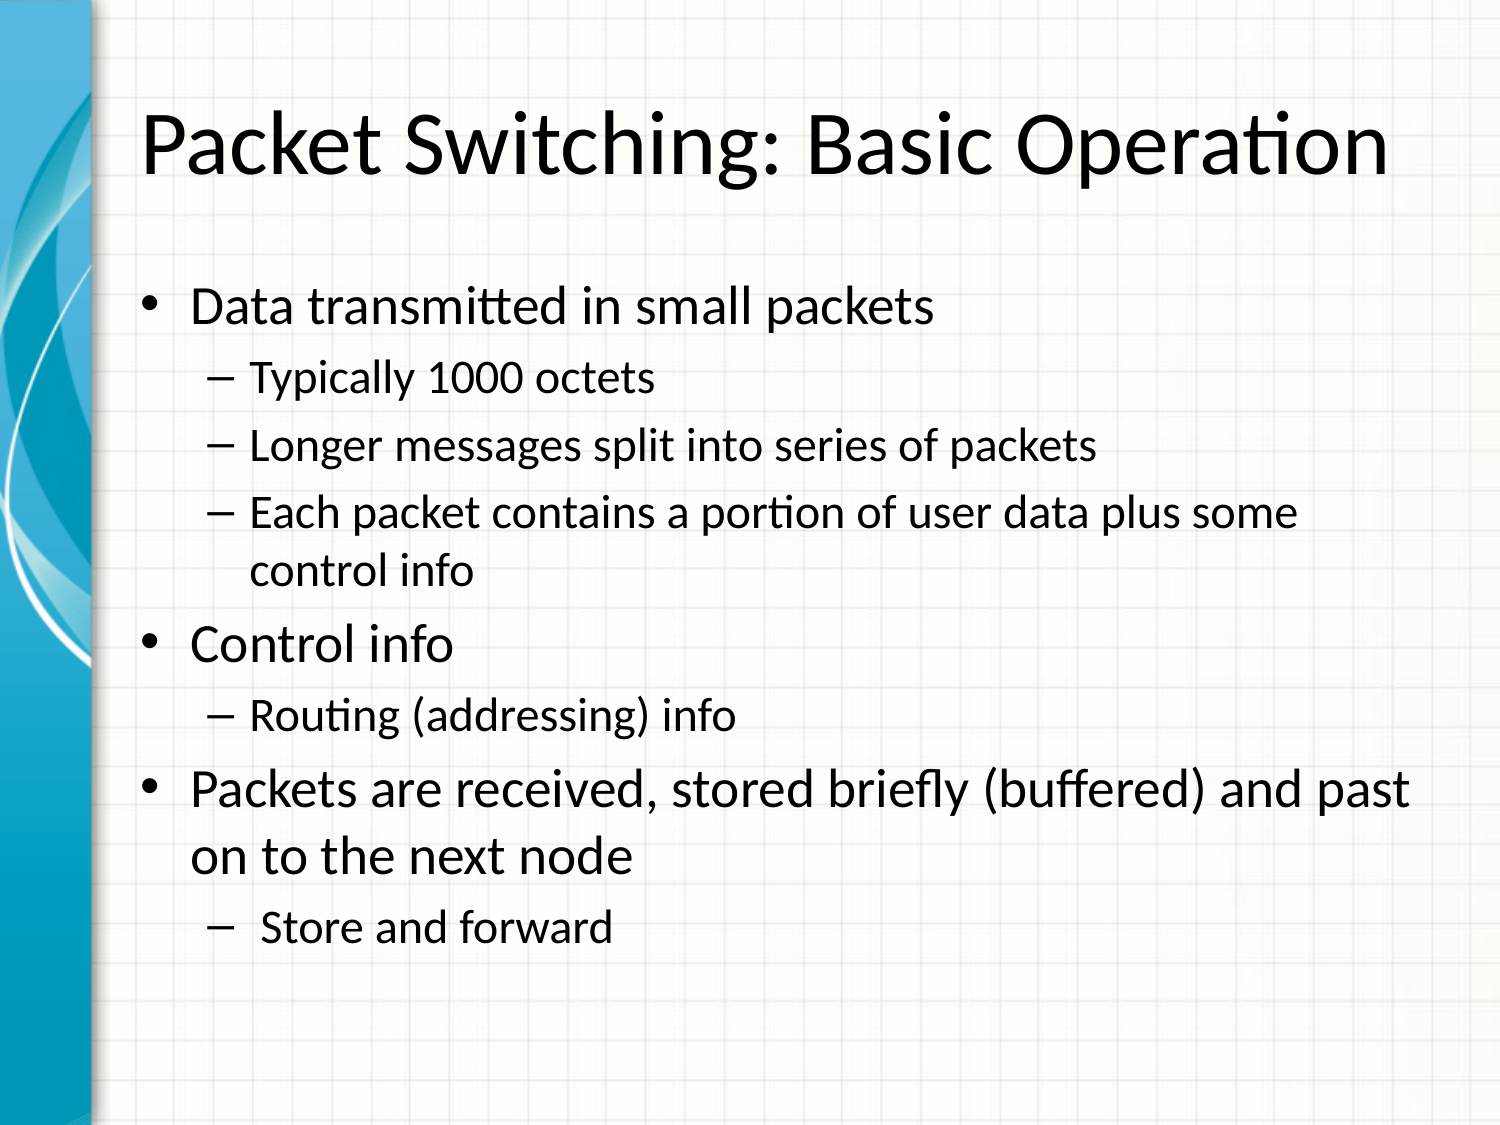

# Packet Switching: Basic Operation
Data transmitted in small packets
Typically 1000 octets
Longer messages split into series of packets
Each packet contains a portion of user data plus some control info
Control info
Routing (addressing) info
Packets are received, stored briefly (buffered) and past on to the next node
 Store and forward